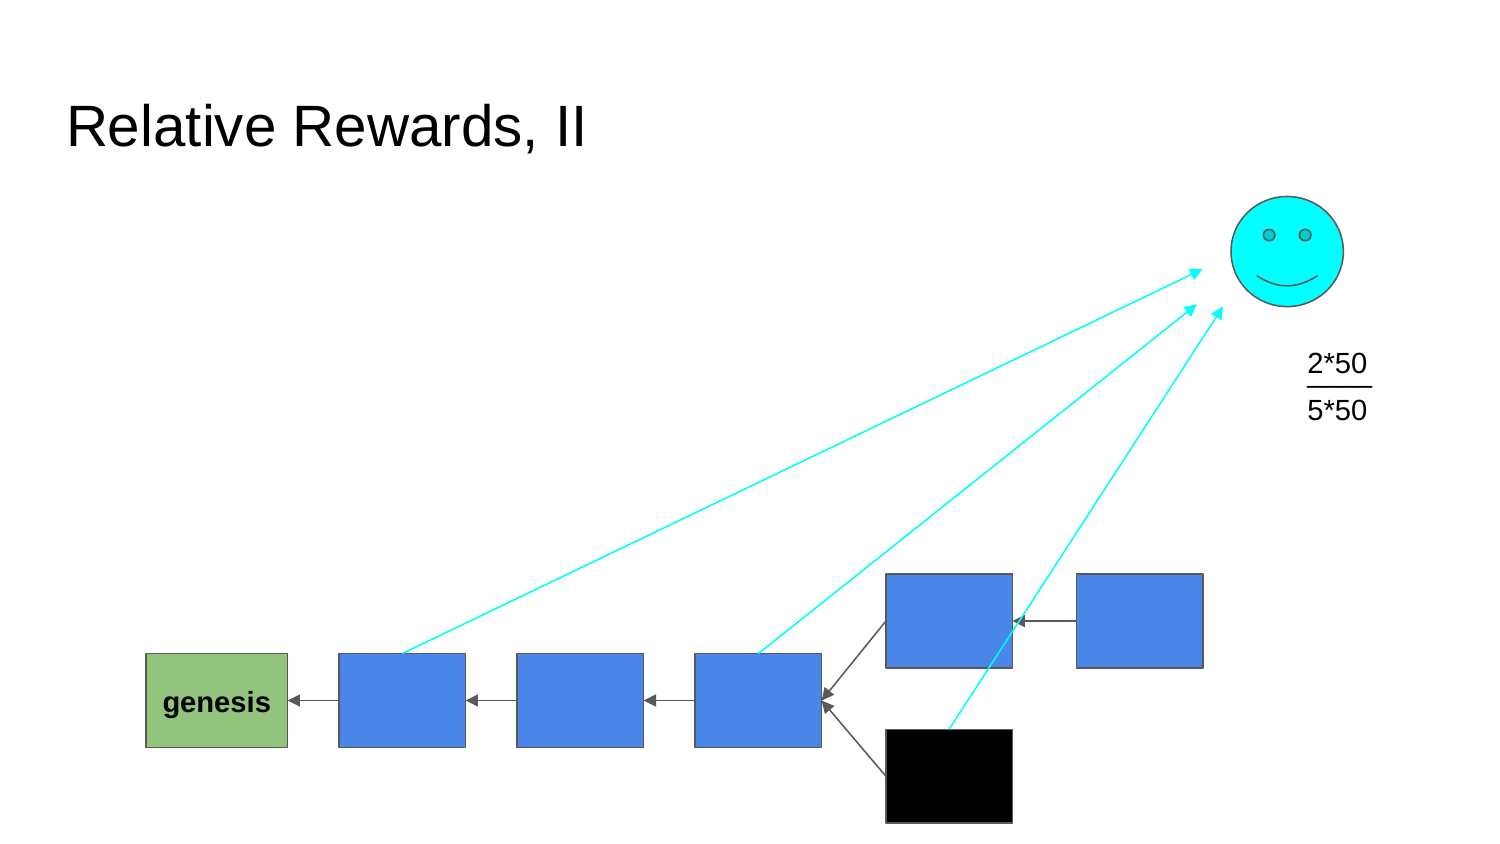

# Relative Rewards, II

2*50
____

5*50

genesis